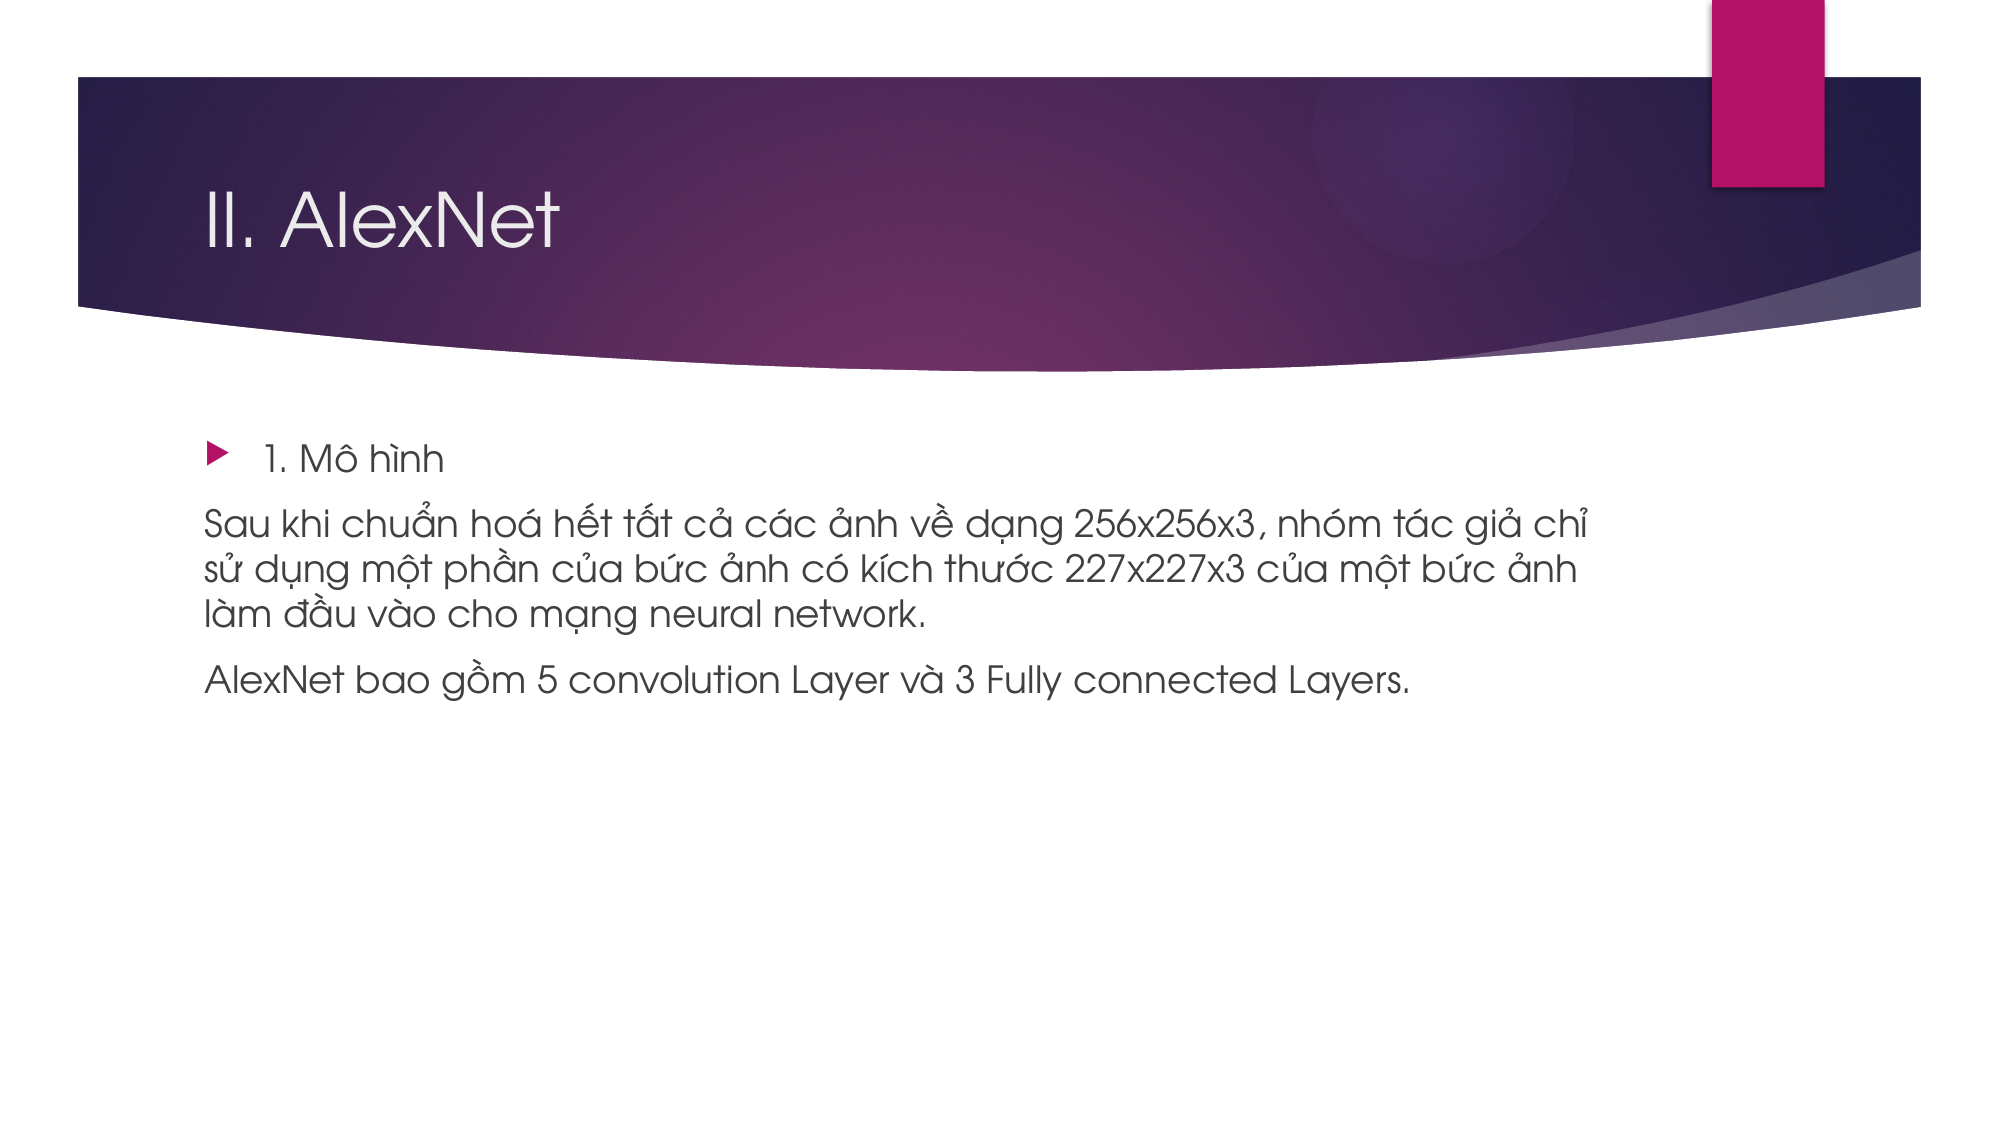

# II. AlexNet
1. Mô hình
Sau khi chuẩn hoá hết tất cả các ảnh về dạng 256x256x3, nhóm tác giả chỉ sử dụng một phần của bức ảnh có kích thước 227x227x3 của một bức ảnh làm đầu vào cho mạng neural network.
AlexNet bao gồm 5 convolution Layer và 3 Fully connected Layers.